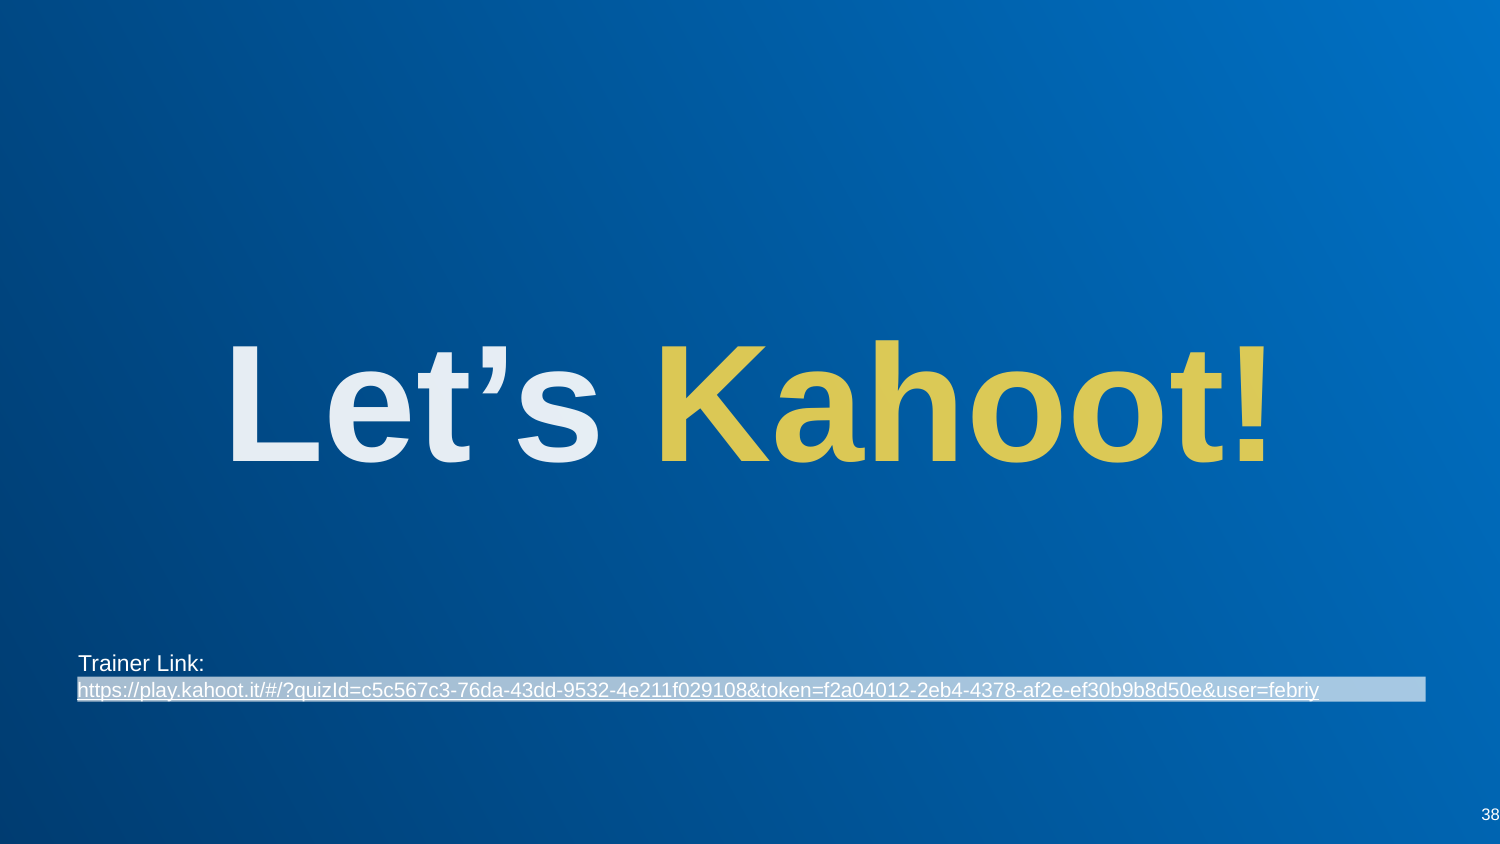

# Let’s Kahoot!
Trainer Link:
https://play.kahoot.it/#/?quizId=c5c567c3-76da-43dd-9532-4e211f029108&token=f2a04012-2eb4-4378-af2e-ef30b9b8d50e&user=febriy
38